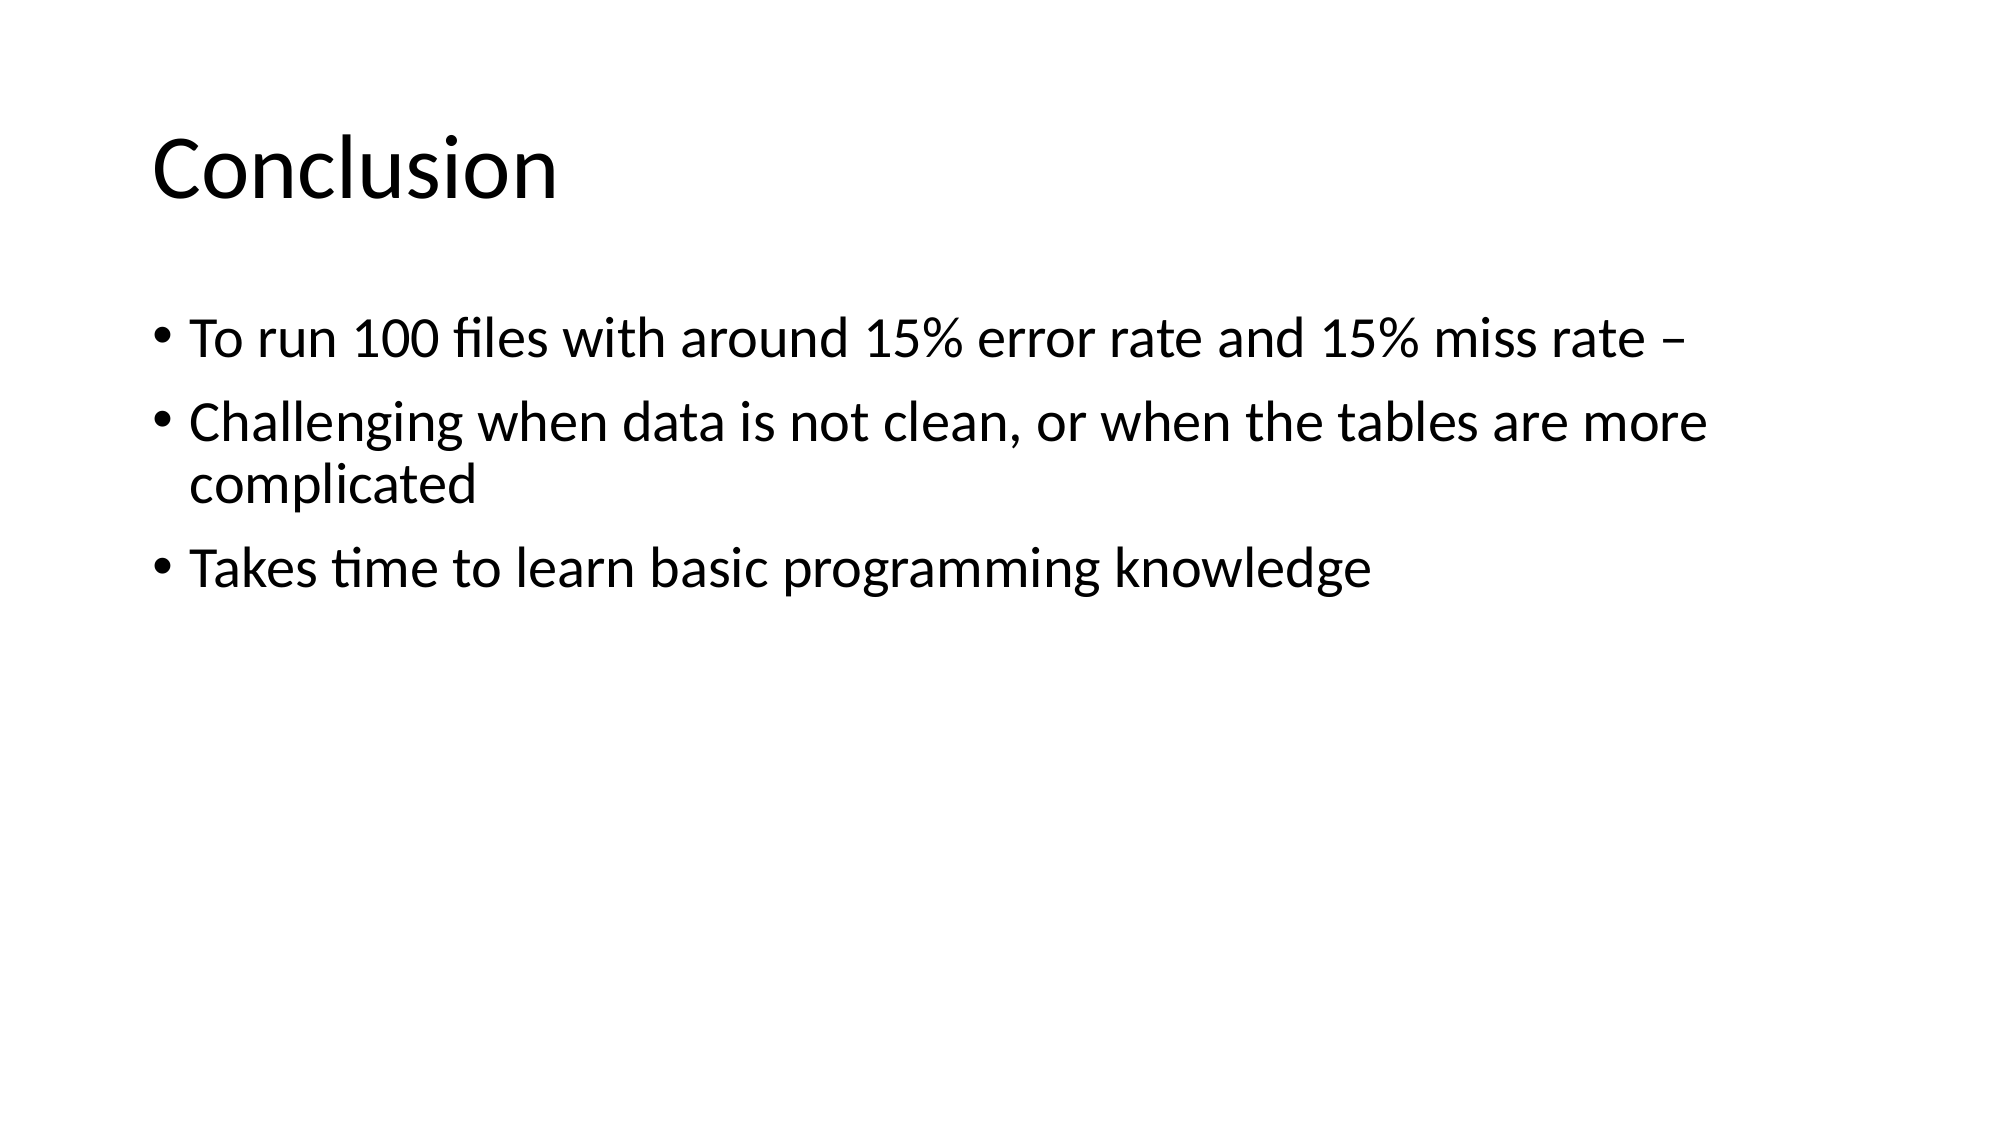

# Conclusion
To run 100 files with around 15% error rate and 15% miss rate –
Challenging when data is not clean, or when the tables are more complicated
Takes time to learn basic programming knowledge